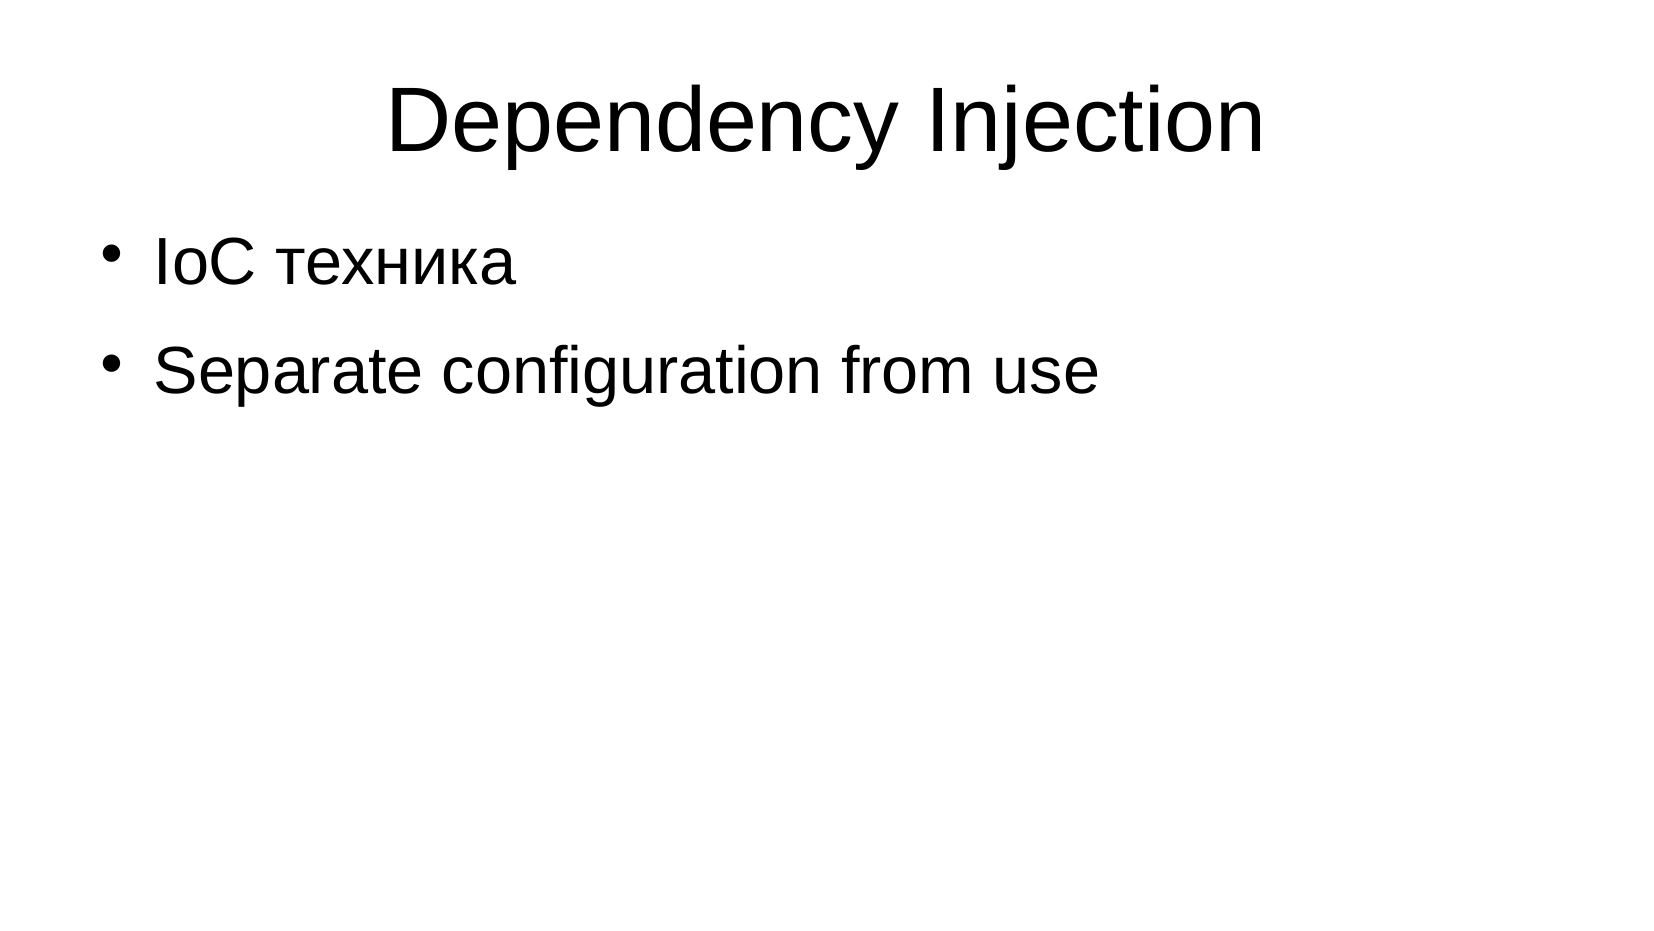

Dependency Injection
IoC техника
Separate configuration from use